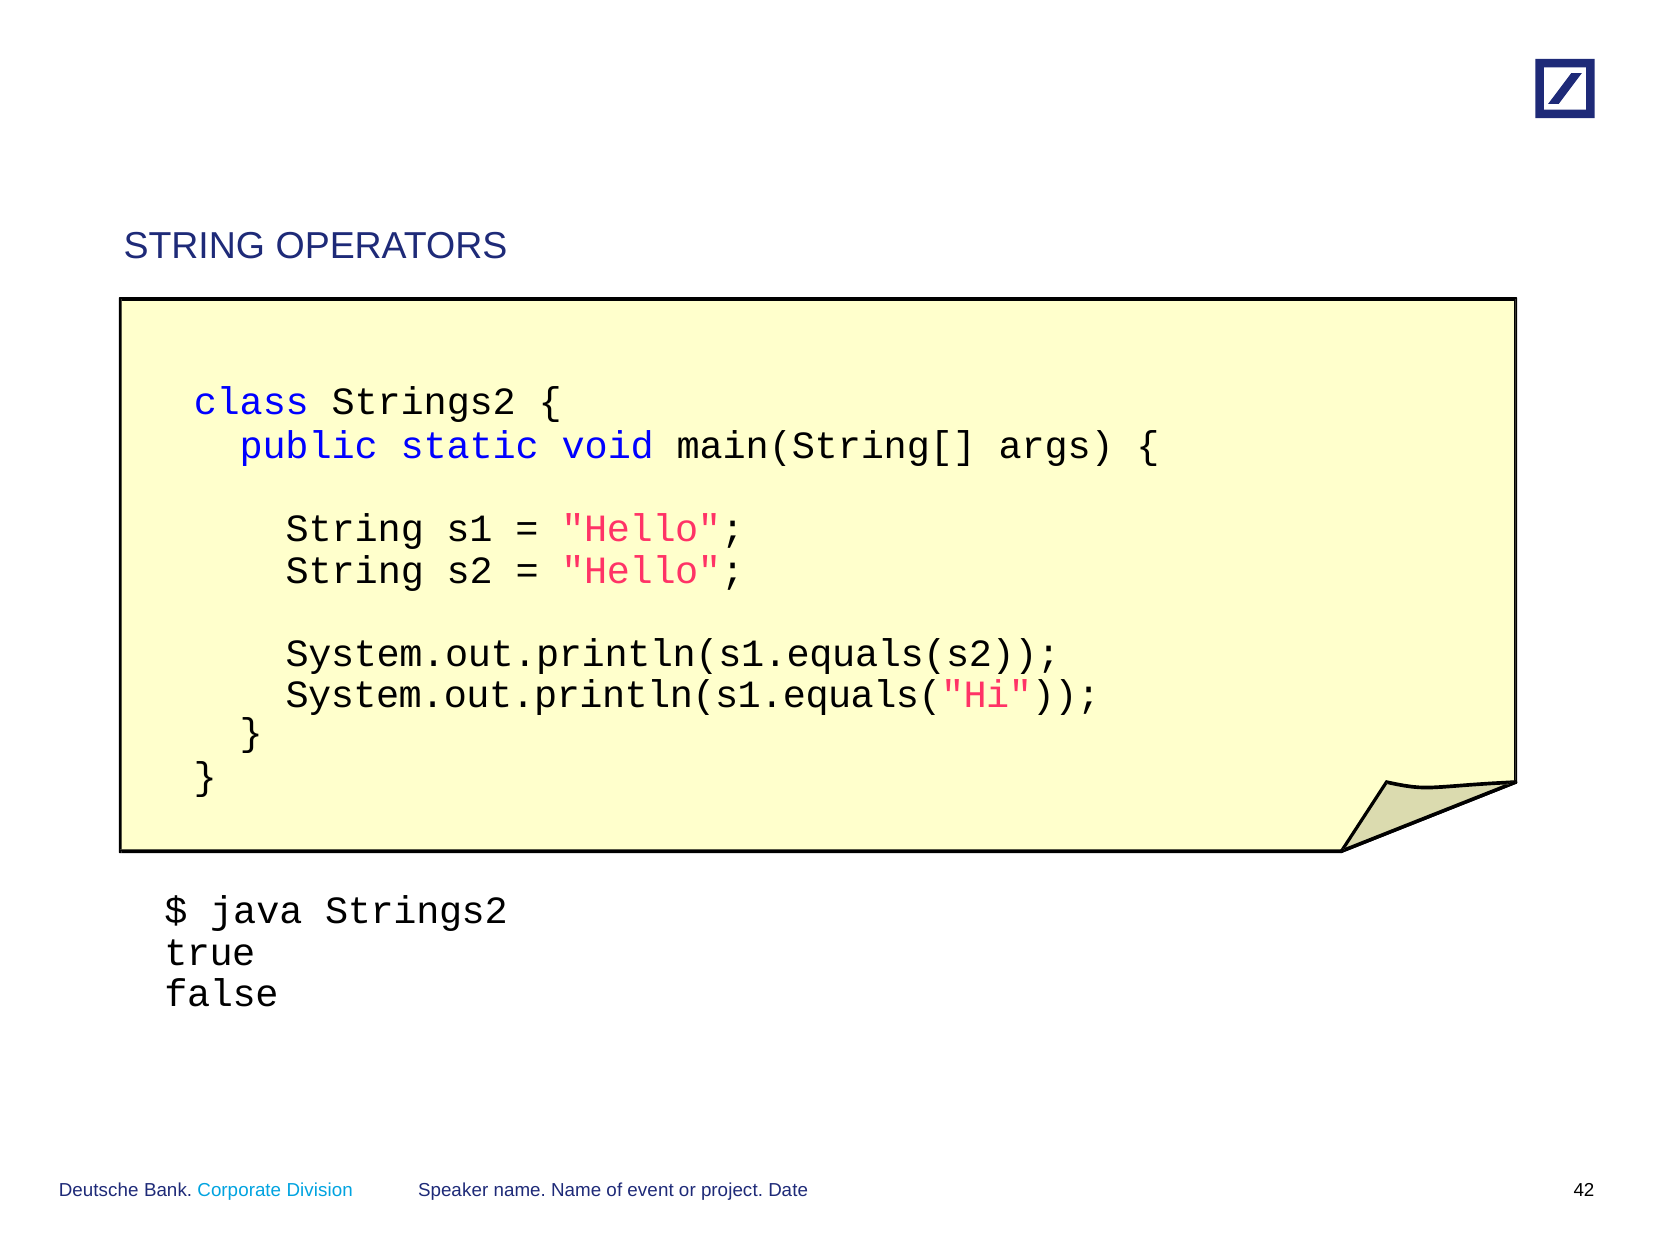

# STRING OPERATORS

class Strings2 {
public static void main(String[] args) {
String s1 = "Hello"; String s2 = "Hello";
System.out.println(s1.equals(s2)); System.out.println(s1.equals("Hi"));
}
}

$ java Strings2 true
false
Speaker name. Name of event or project. Date
42